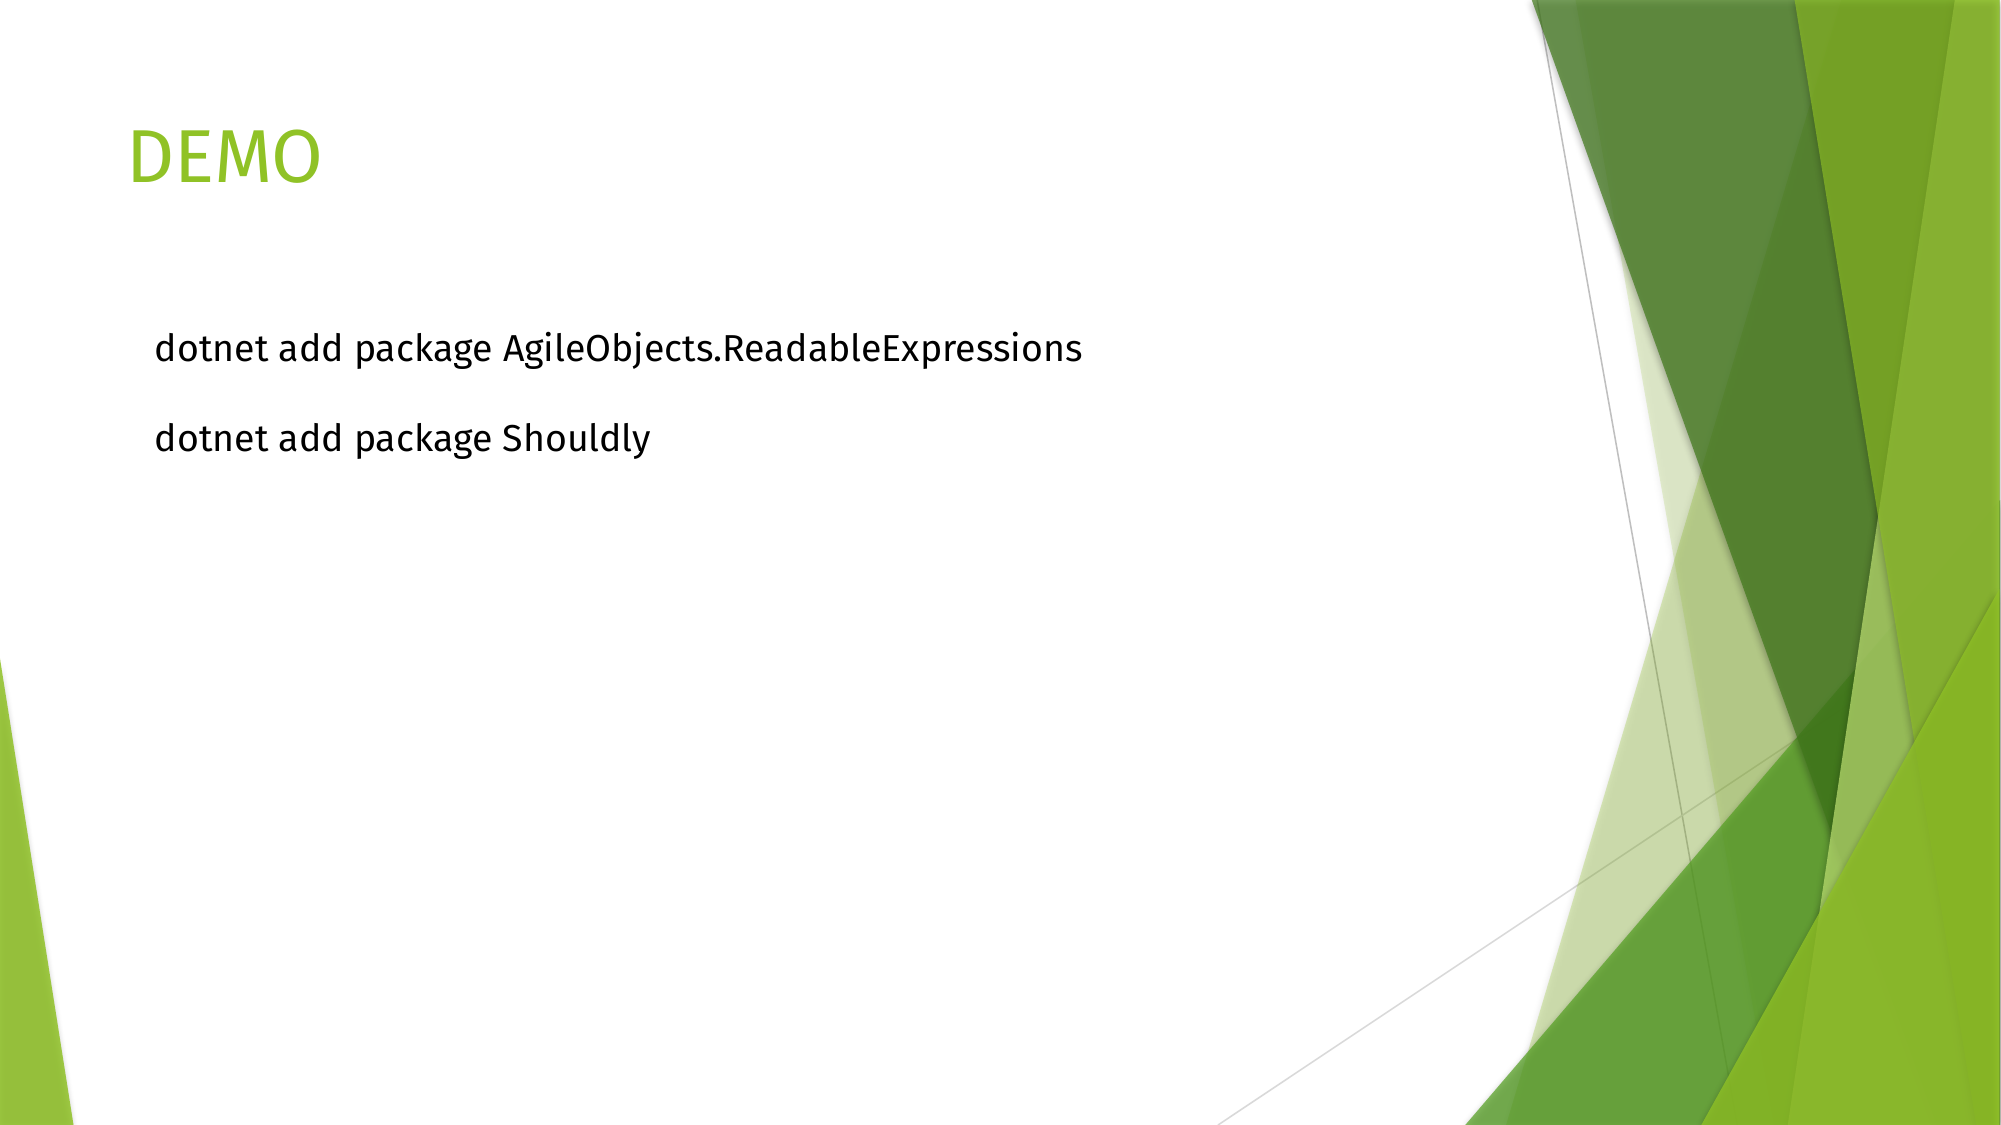

# DEMO
dotnet add package AgileObjects.ReadableExpressions

dotnet add package Shouldly